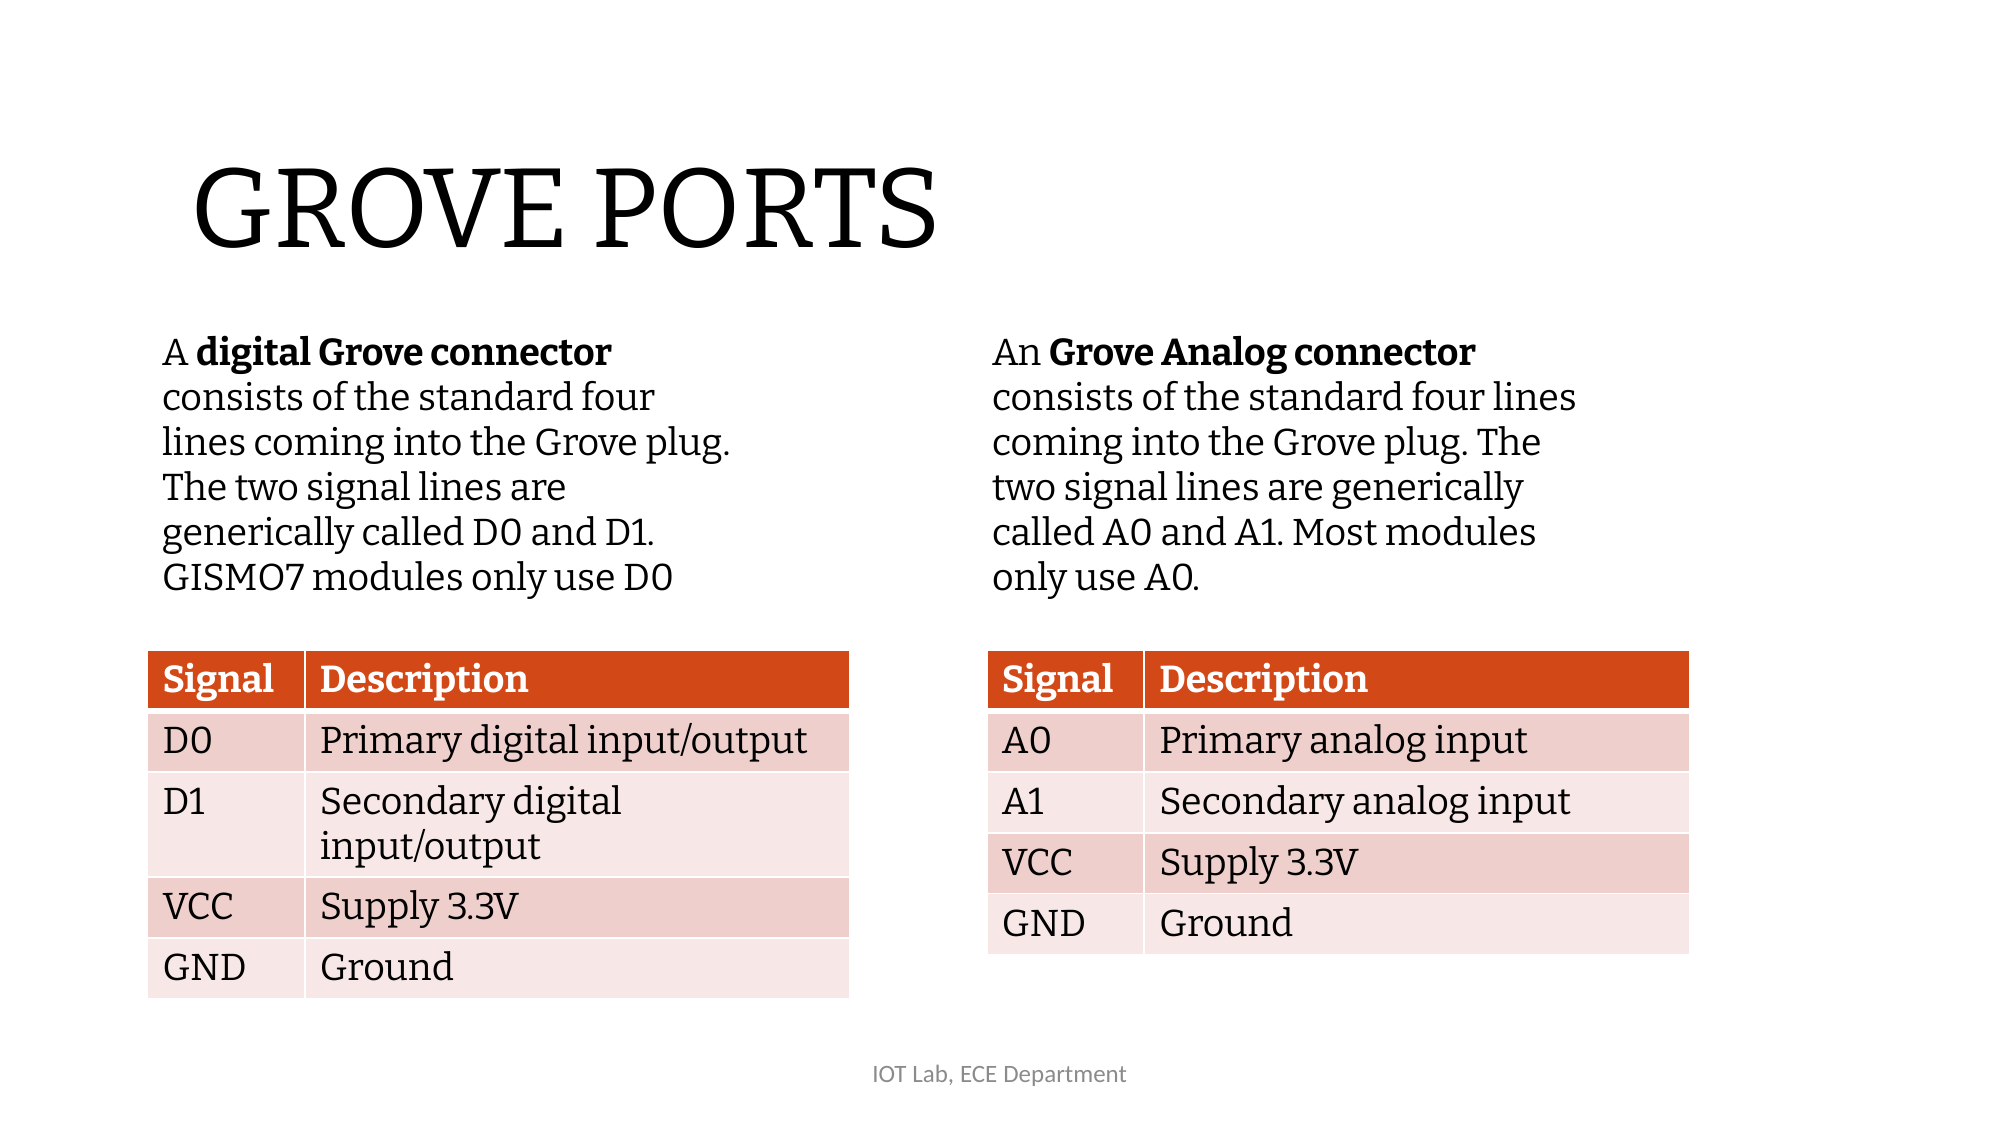

GROVE PORTS
A digital Grove connector consists of the standard four lines coming into the Grove plug. The two signal lines are generically called D0 and D1. GISMO7 modules only use D0
An Grove Analog connector consists of the standard four lines coming into the Grove plug. The two signal lines are generically called A0 and A1. Most modules only use A0.
| Signal | Description |
| --- | --- |
| D0 | Primary digital input/output |
| D1 | Secondary digital input/output |
| VCC | Supply 3.3V |
| GND | Ground |
| Signal | Description |
| --- | --- |
| A0 | Primary analog input |
| A1 | Secondary analog input |
| VCC | Supply 3.3V |
| GND | Ground |
IOT Lab, ECE Department